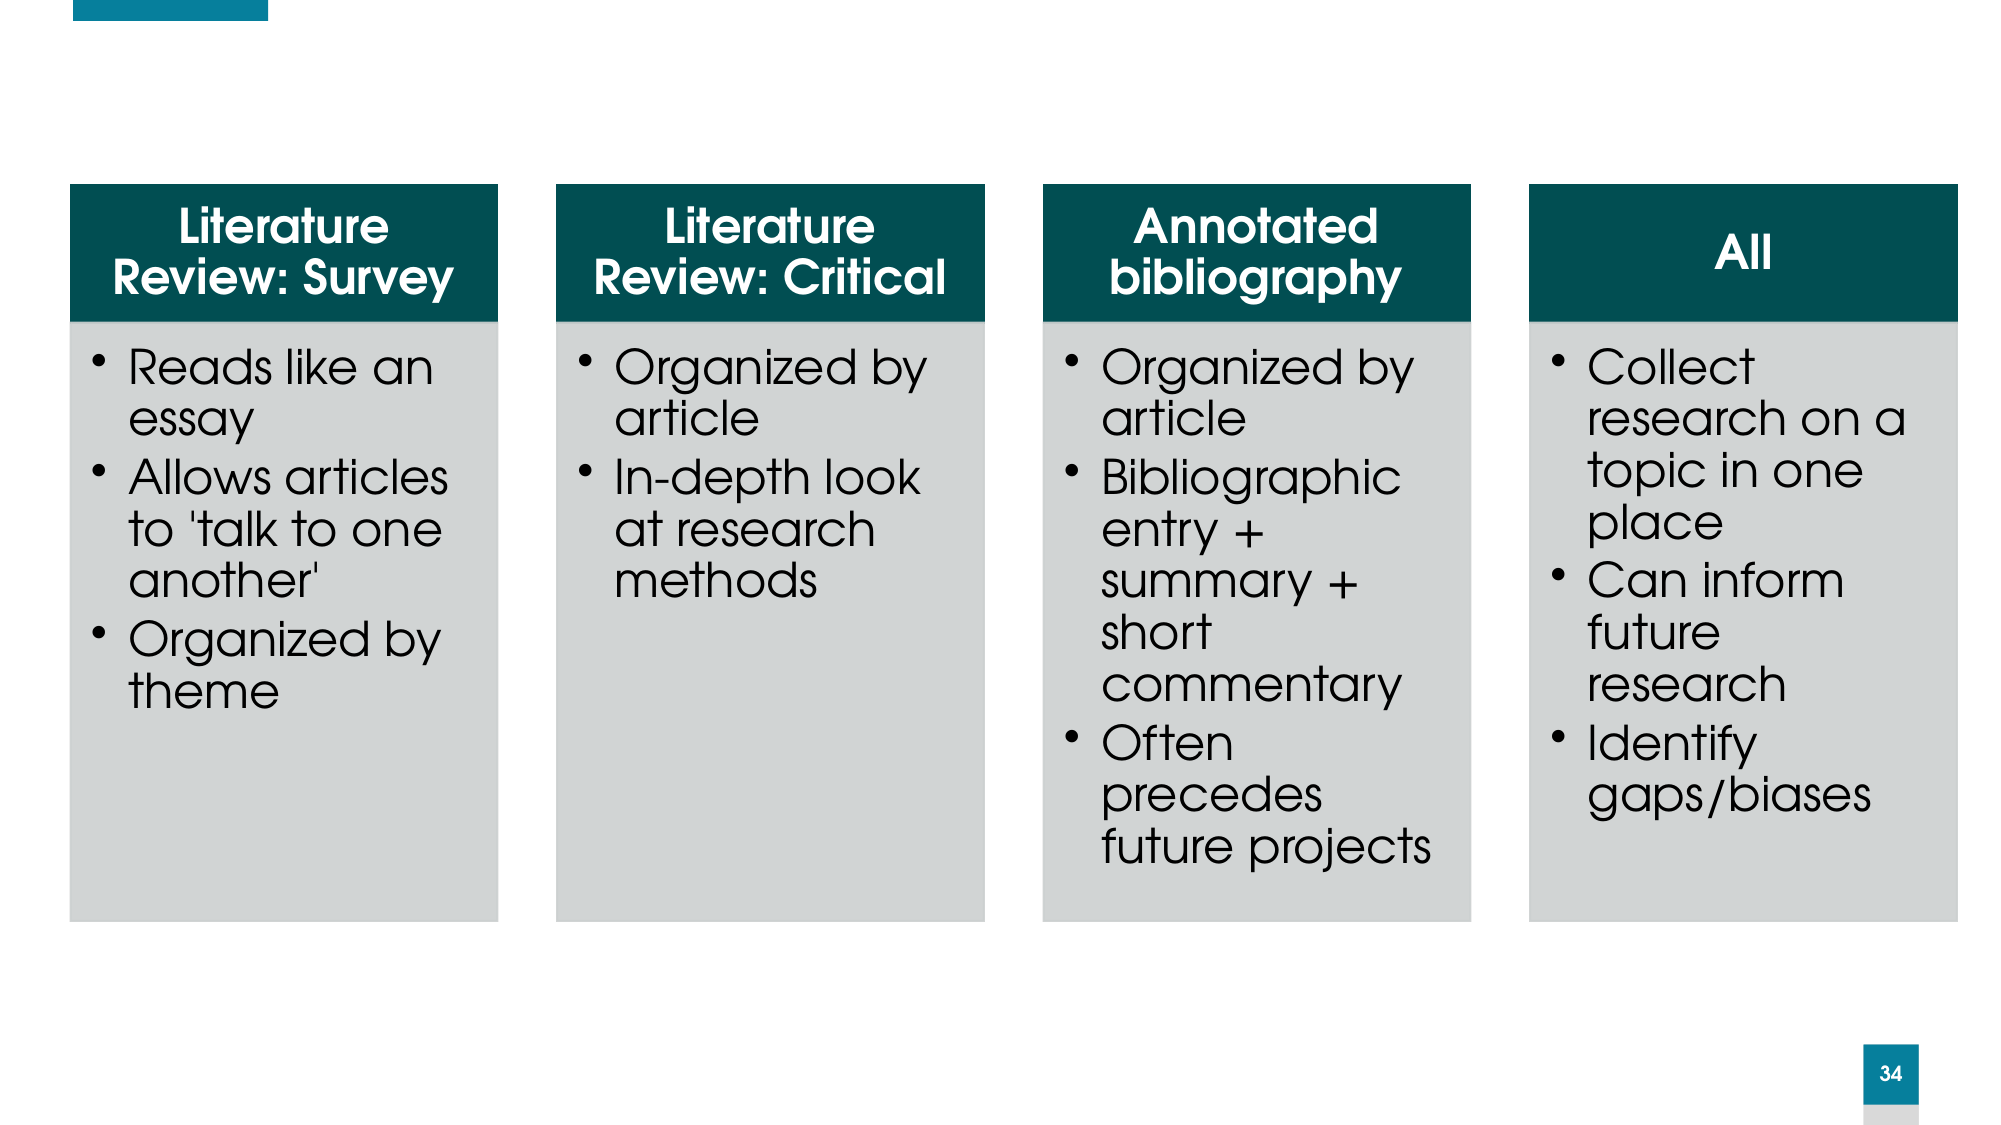

Literature Review: Survey
Reads like an essay
Allows articles to 'talk to one another'
Organized by theme
Literature Review: Critical
Organized by article
In-depth look at research methods
Annotated bibliography
Organized by article
Bibliographic entry + summary + short commentary
Often precedes future projects
All
Collect research on a topic in one place
Can inform future research
Identify gaps/biases